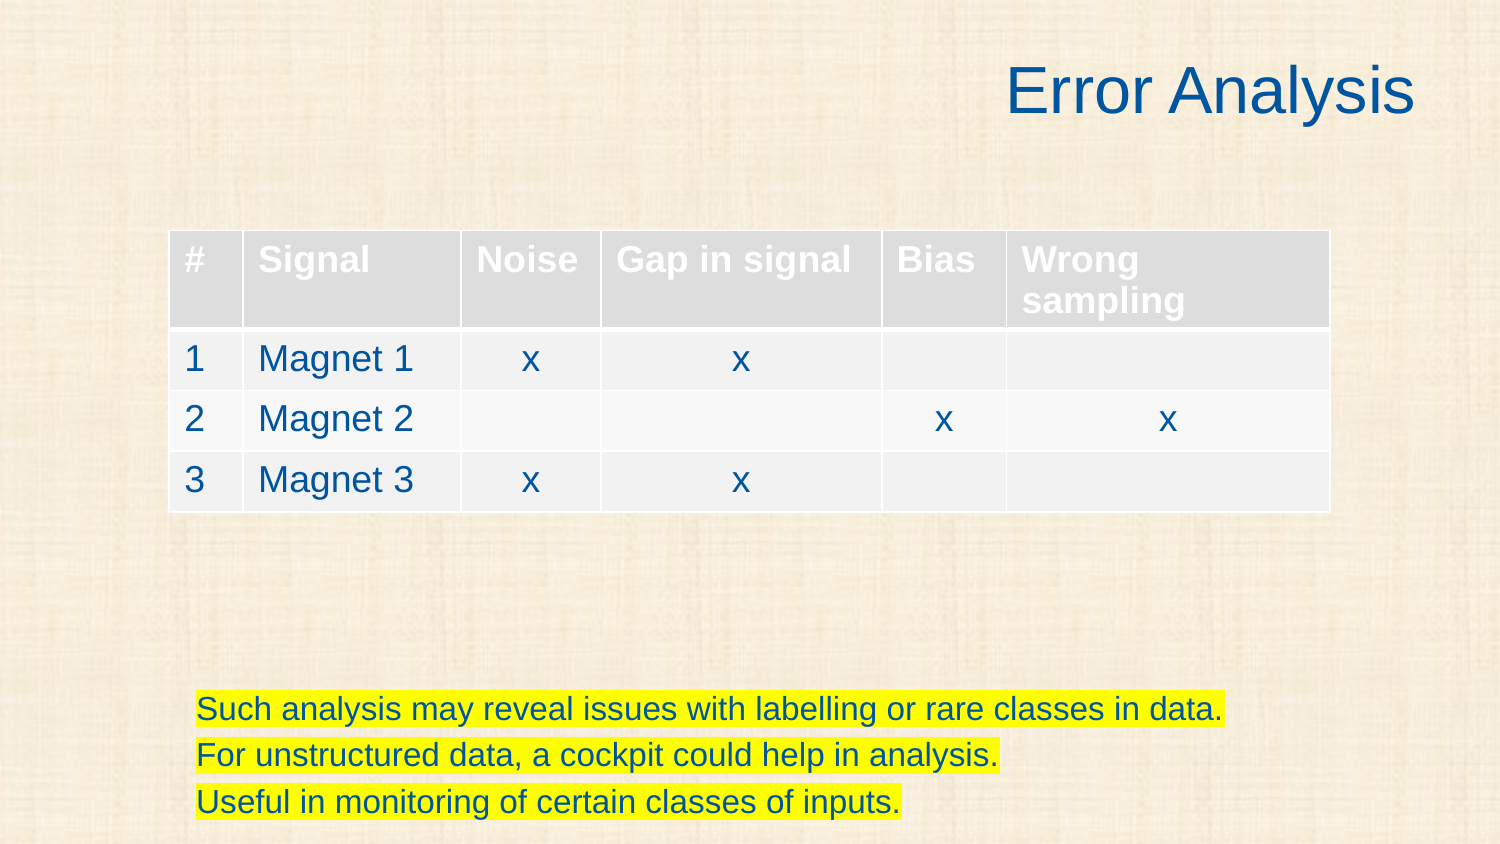

# Error Analysis
| # | Signal | Noise | Gap in signal | Bias | Wrong sampling |
| --- | --- | --- | --- | --- | --- |
| 1 | Magnet 1 | x | x |  |  |
| 2 | Magnet 2 |  |  | x | x |
| 3 | Magnet 3 | x | x |  |  |
Such analysis may reveal issues with labelling or rare classes in data.
For unstructured data, a cockpit could help in analysis.
Useful in monitoring of certain classes of inputs.
40